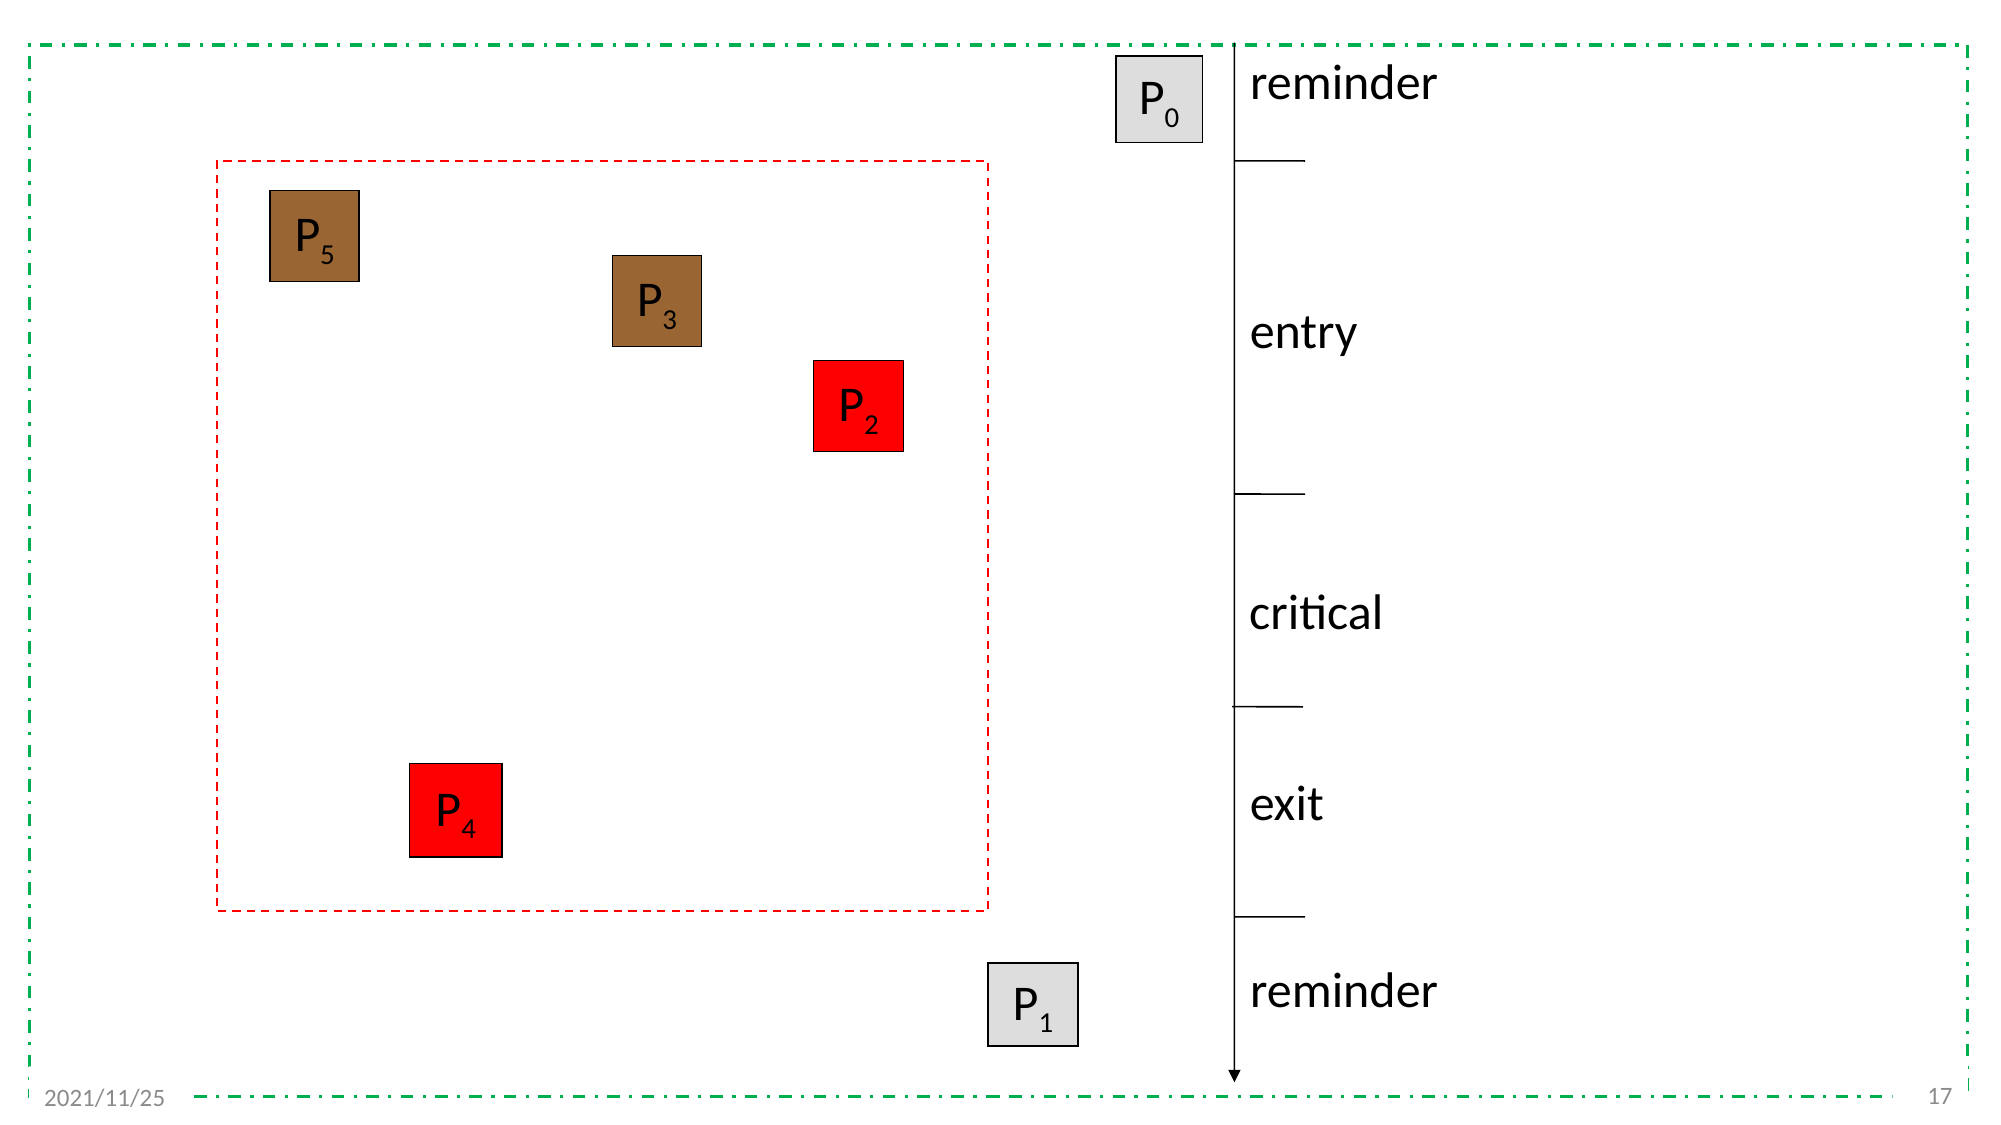

reminder
P0

P5
P3
entry
P2

critical

P4
exit

reminder
P1
17
2021/11/25